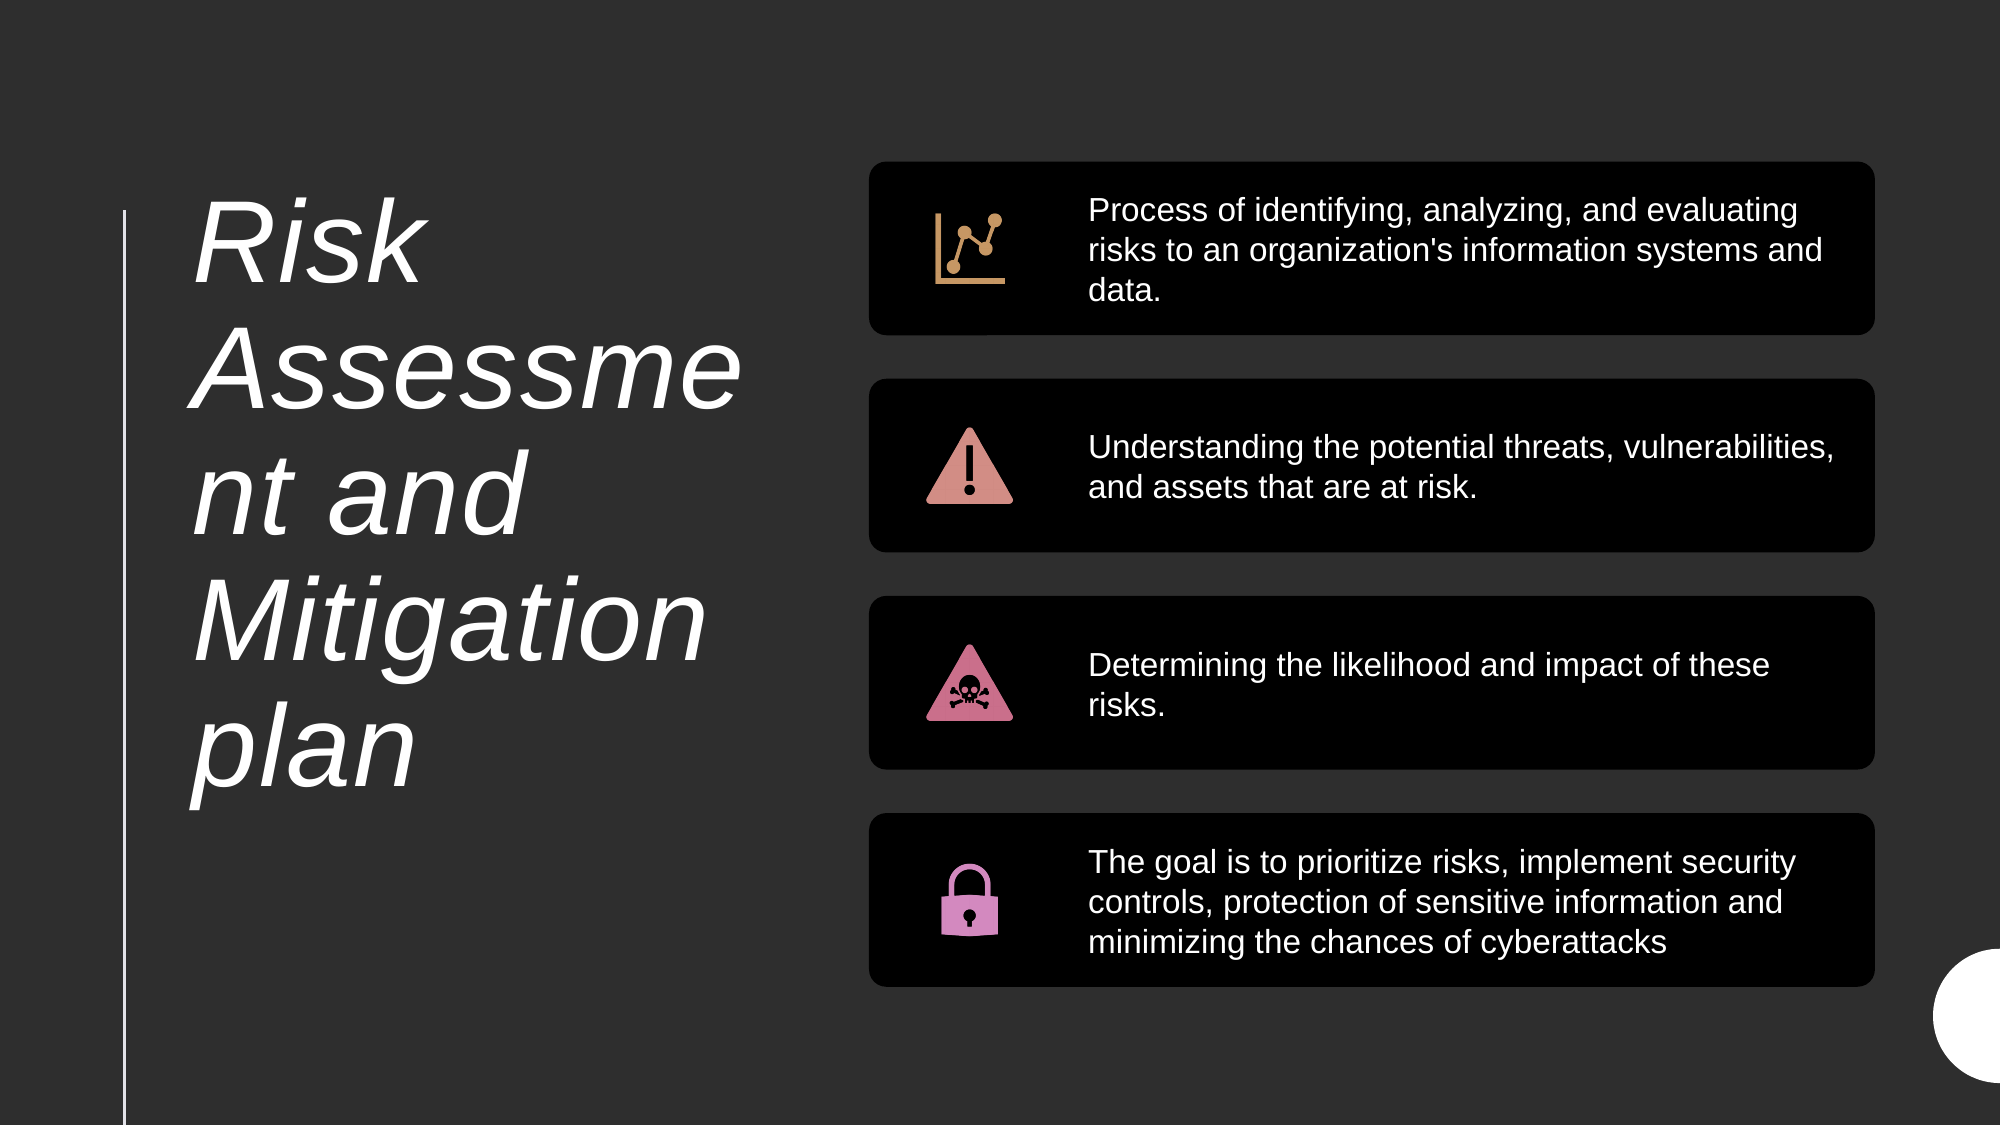

Process of identifying, analyzing, and evaluating risks to an organization's information systems and data.
Understanding the potential threats, vulnerabilities, and assets that are at risk.
Determining the likelihood and impact of these risks.
The goal is to prioritize risks, implement security controls, protection of sensitive information and minimizing the chances of cyberattacks
# Risk Assessment and Mitigation plan